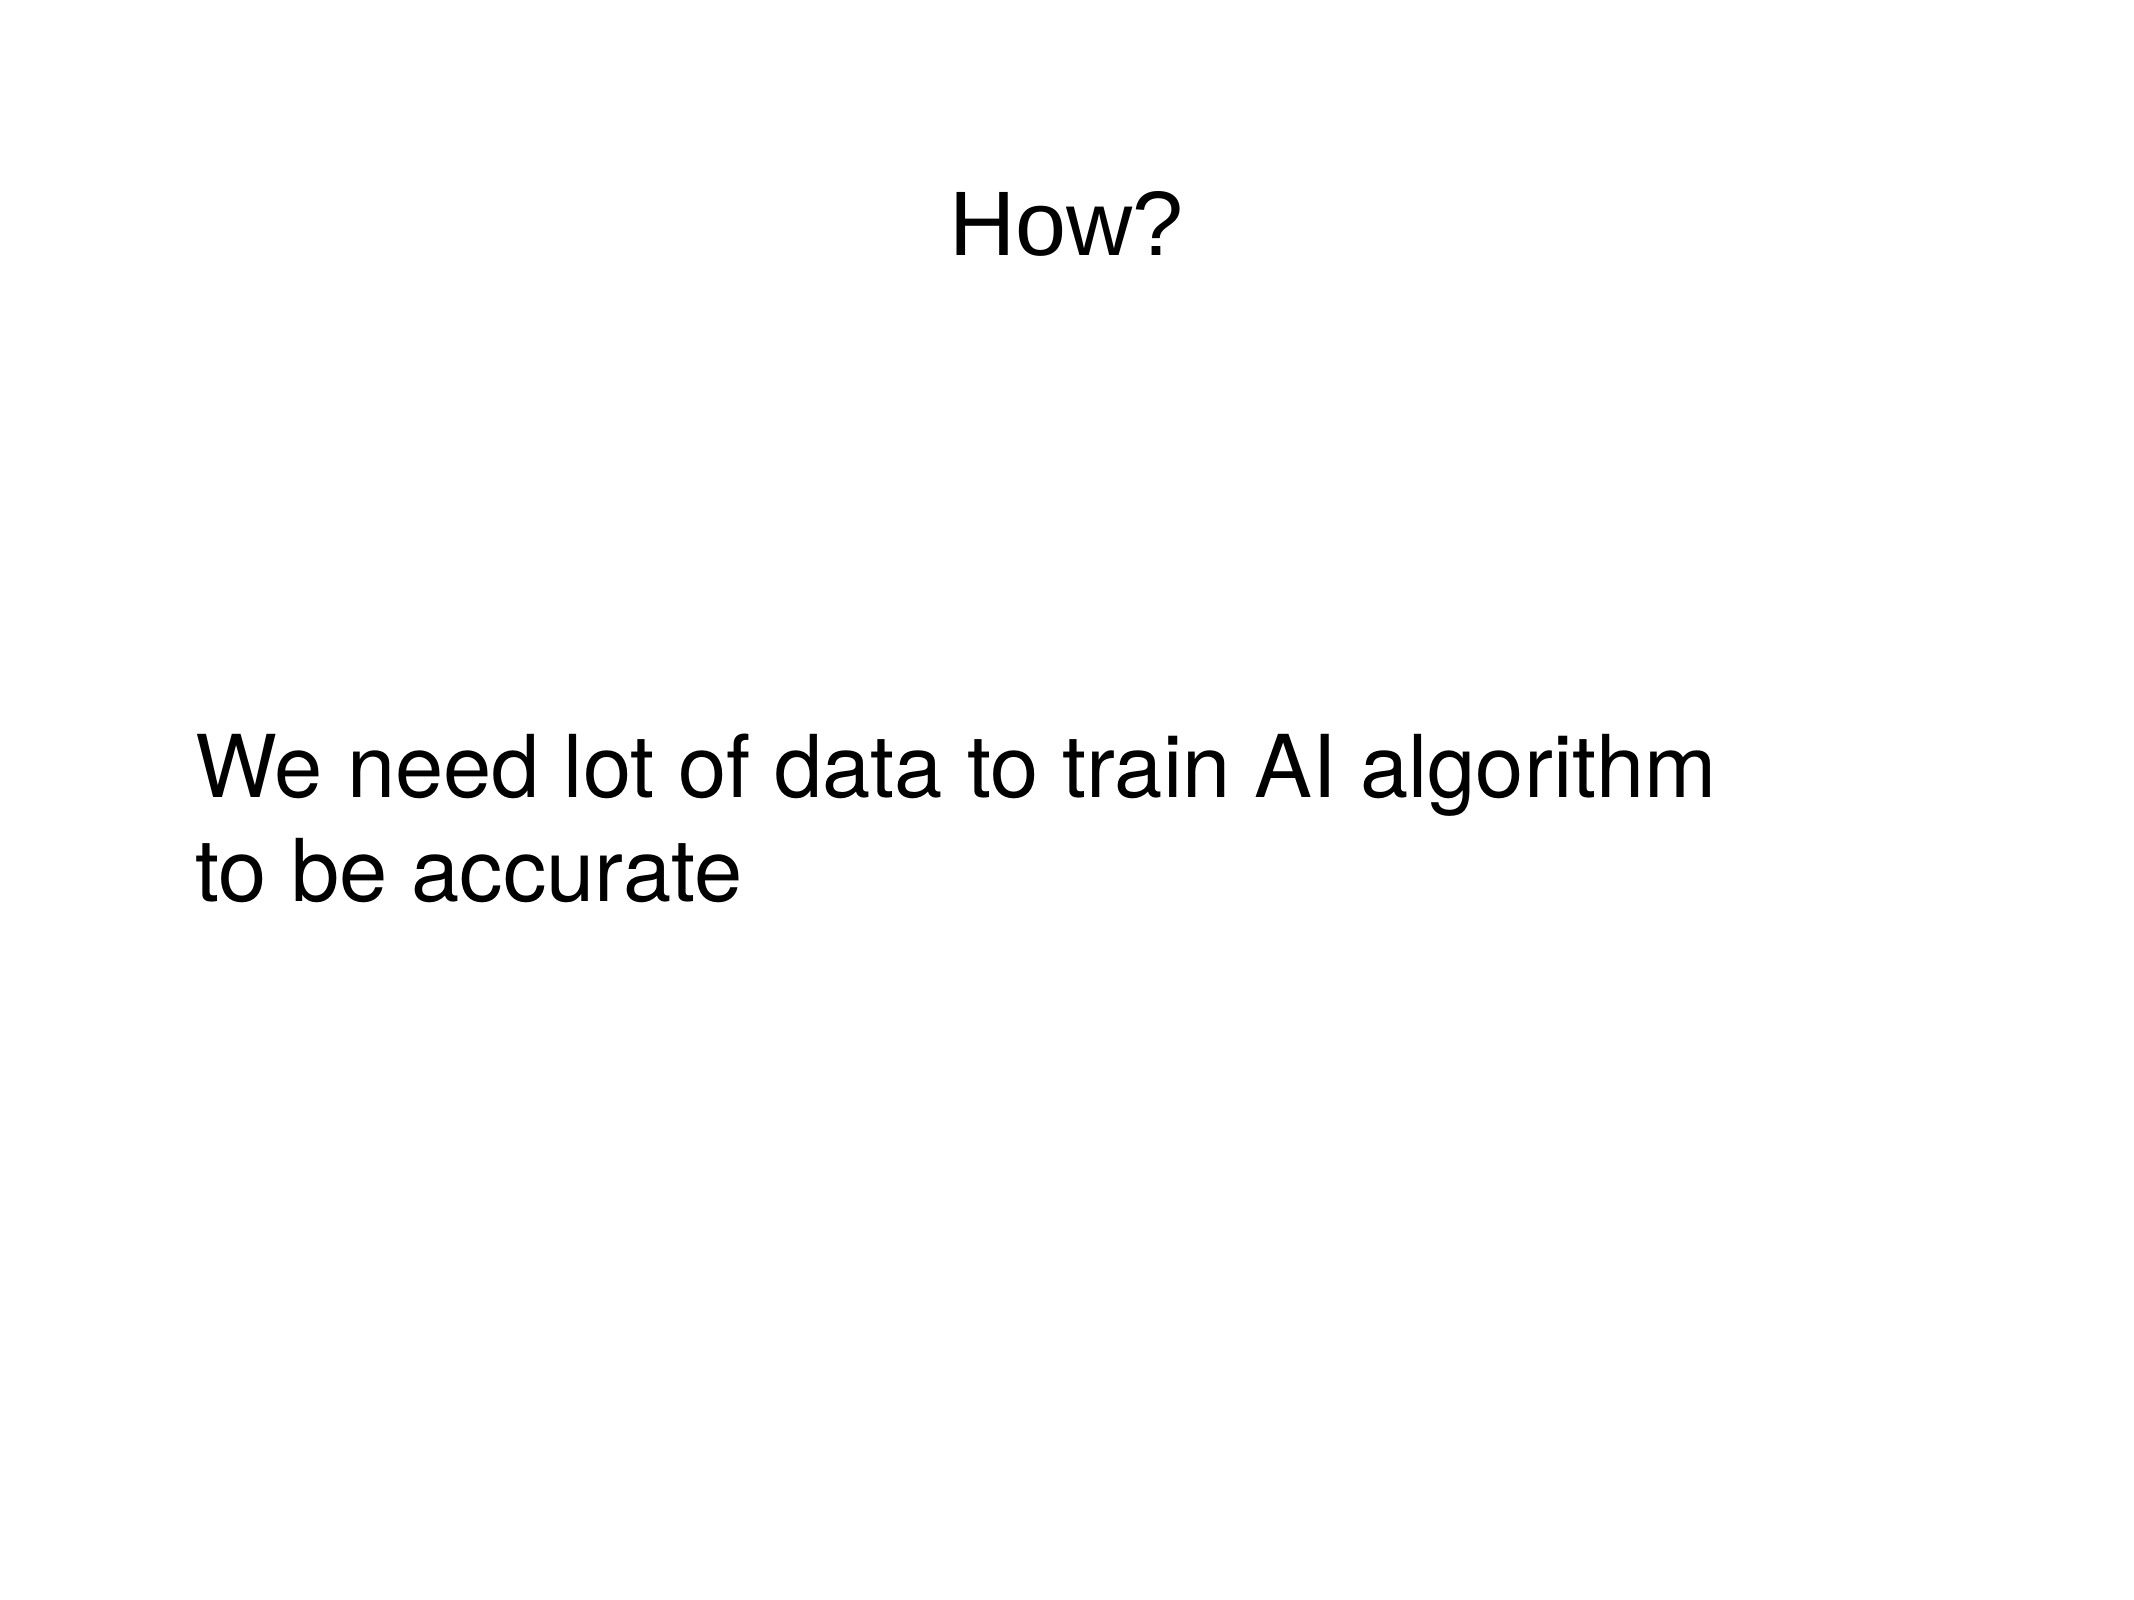

# How?
We need lot of data to train AI algorithm to be accurate